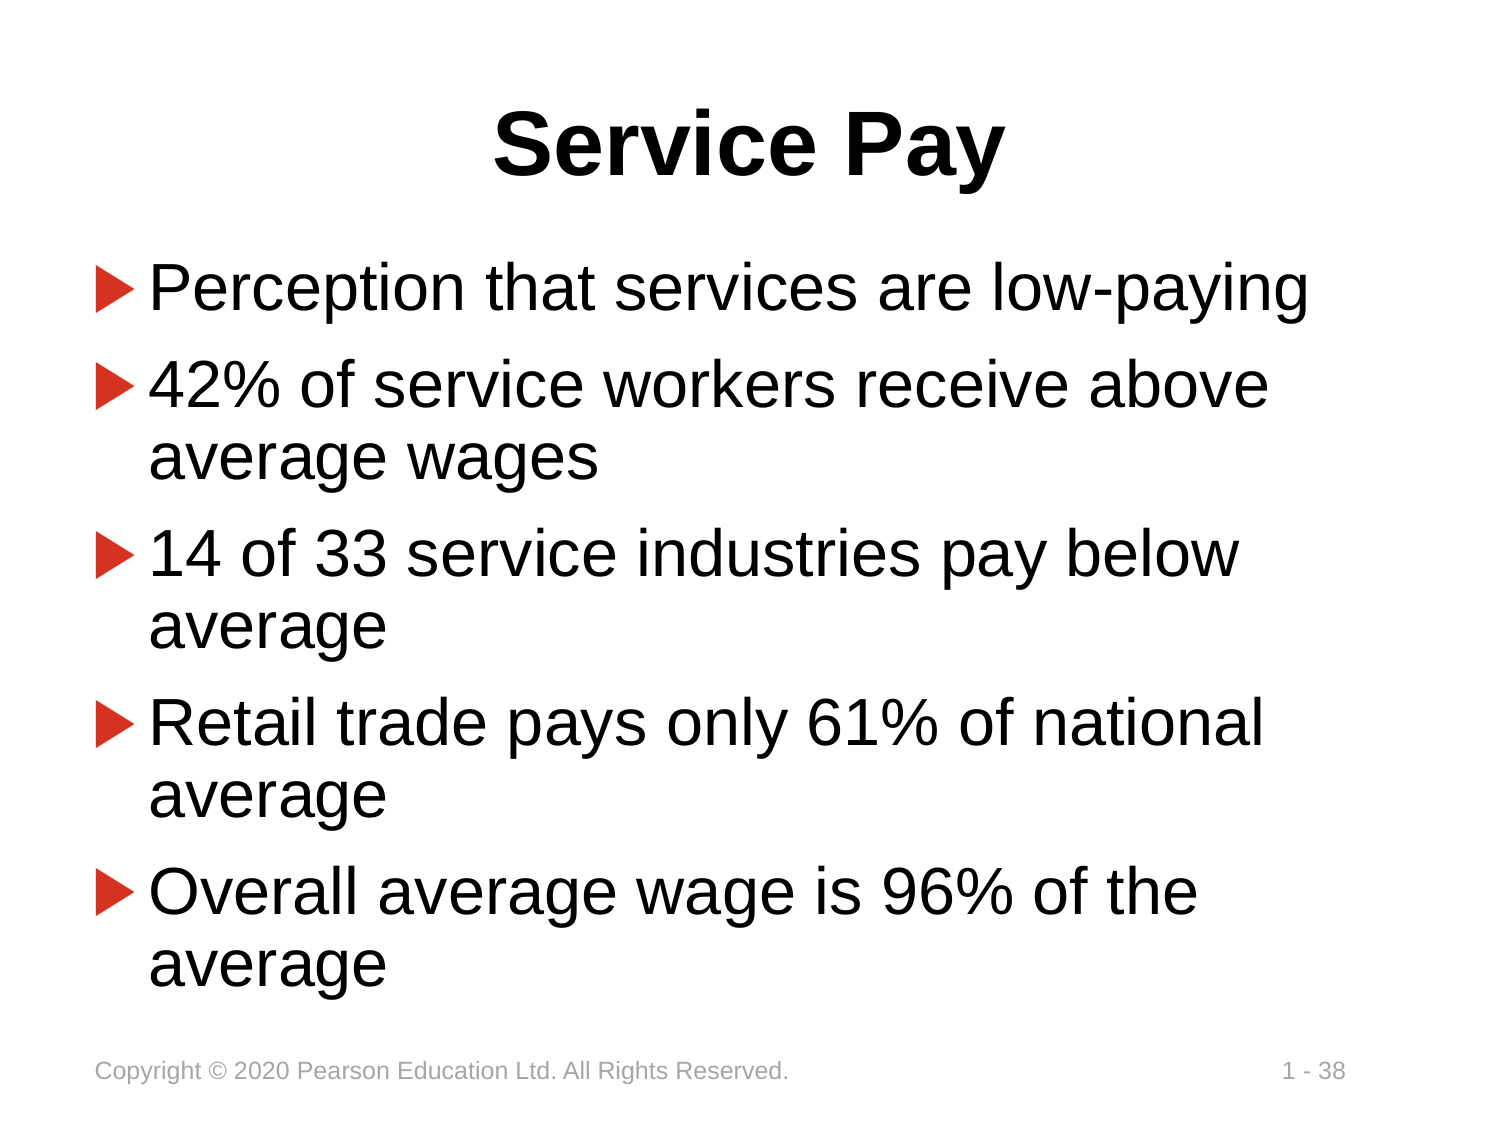

# Service Pay
Perception that services are low-paying
42% of service workers receive above average wages
14 of 33 service industries pay below average
Retail trade pays only 61% of national average
Overall average wage is 96% of the average